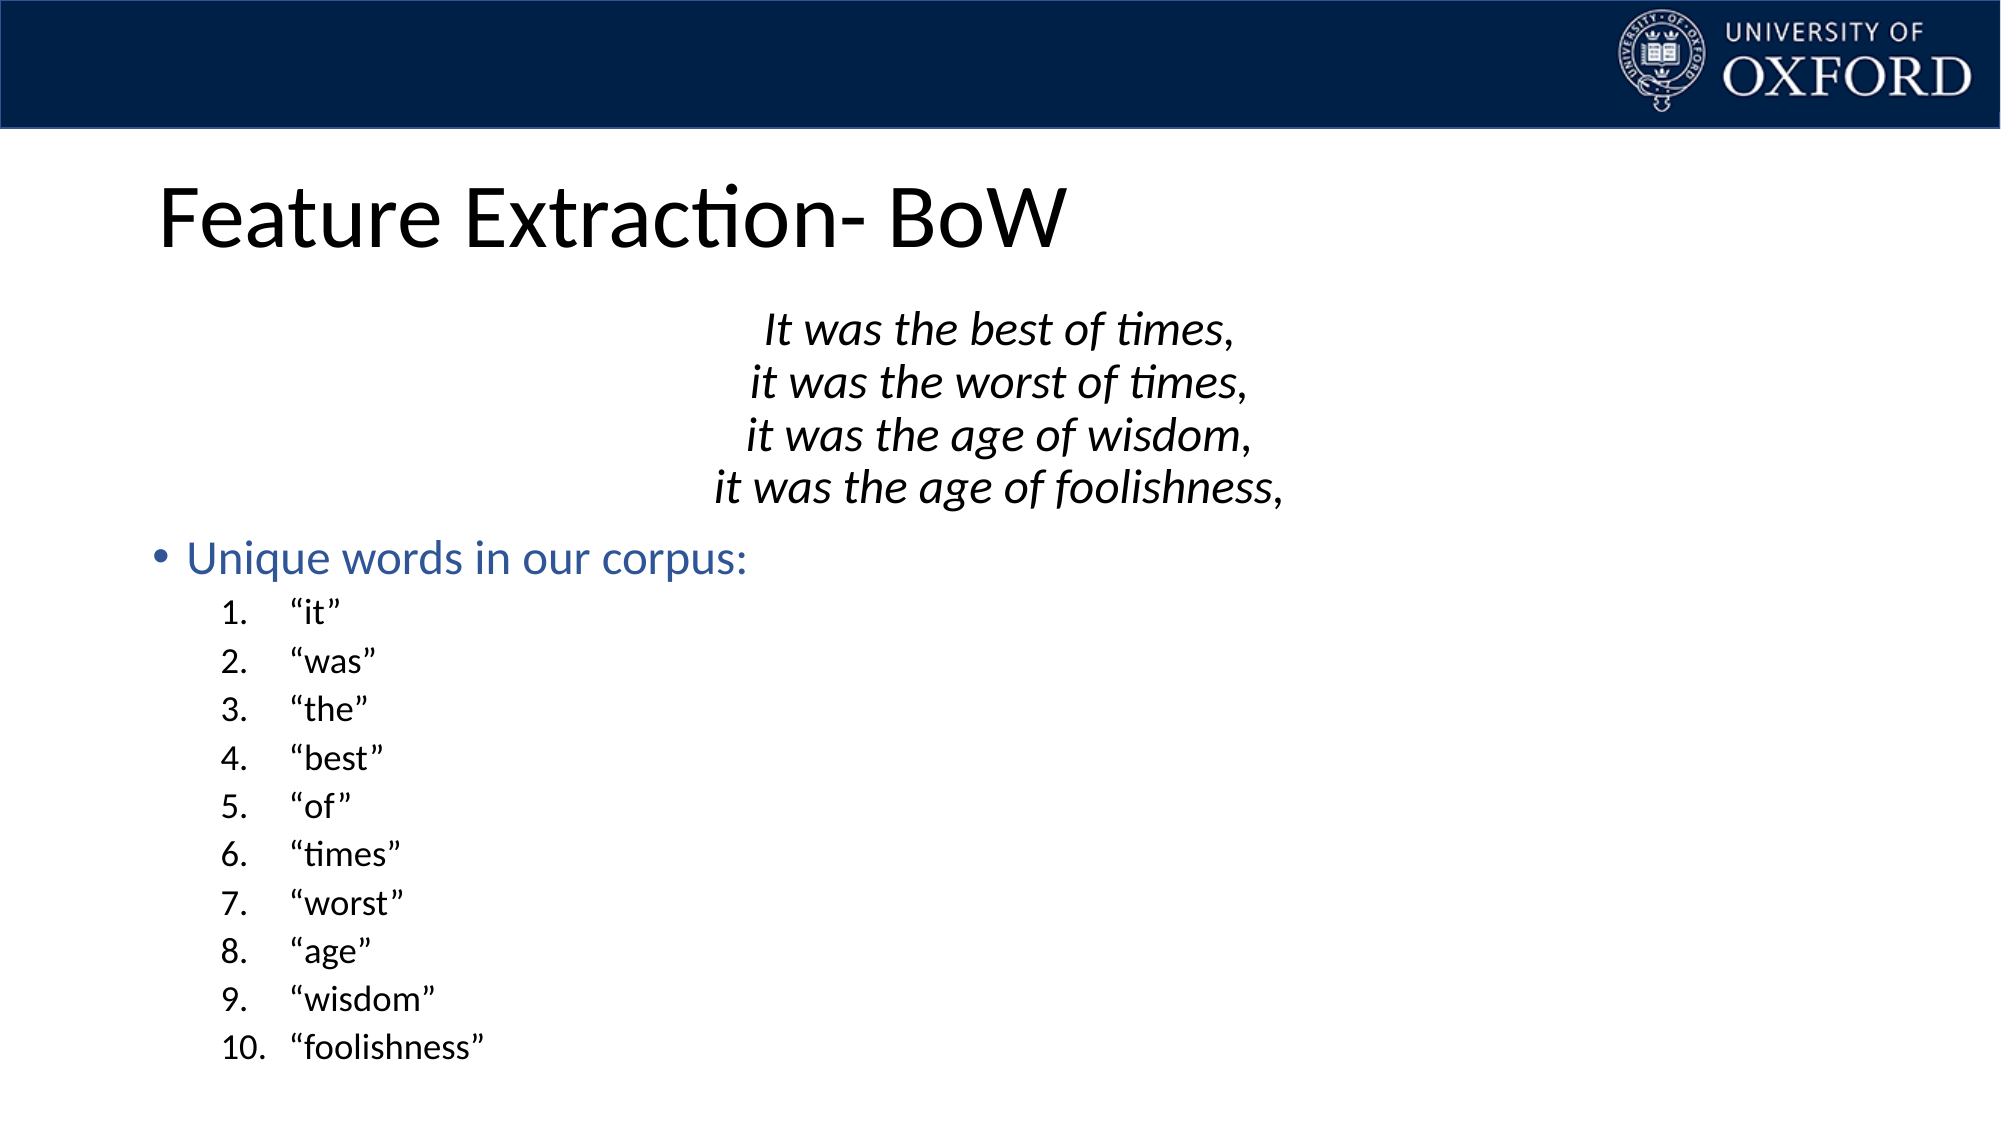

Feature Extraction- BoW
It was the best of times,
it was the worst of times,
it was the age of wisdom,
it was the age of foolishness,
Unique words in our corpus:
“it”
“was”
“the”
“best”
“of”
“times”
“worst”
“age”
“wisdom”
“foolishness”